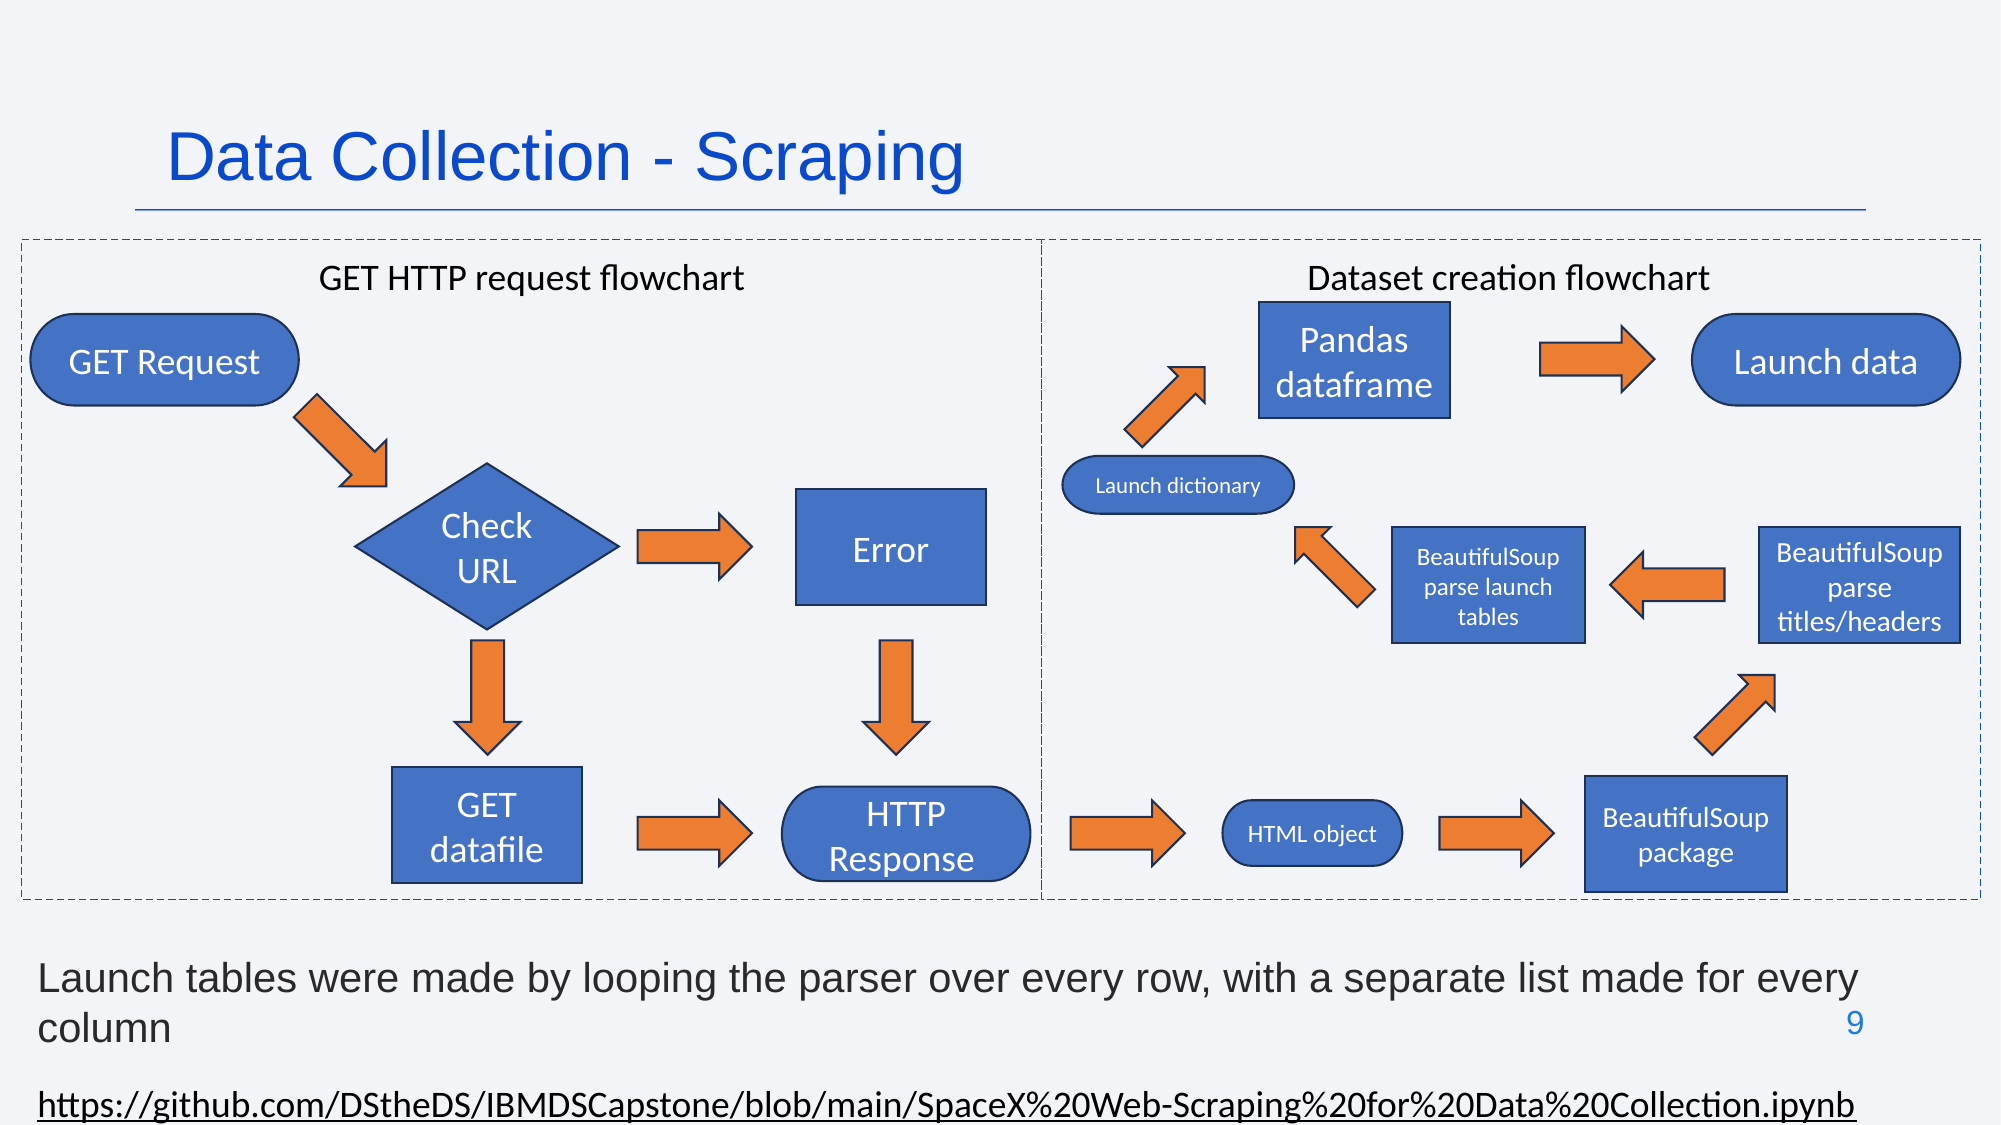

Data Collection - Scraping

GET HTTP request flowchart
Dataset creation flowchart
Pandas dataframe
GET Request
Launch data

Launch dictionary
Check URL
Error

BeautifulSoup parse titles/headers
BeautifulSoup parse launch tables

GET datafile
BeautifulSoup package
HTTP Response
HTML object

Launch tables were made by looping the parser over every row, with a separate list made for every column
https://github.com/DStheDS/IBMDSCapstone/blob/main/SpaceX%20Web-Scraping%20for%20Data%20Collection.ipynb
9